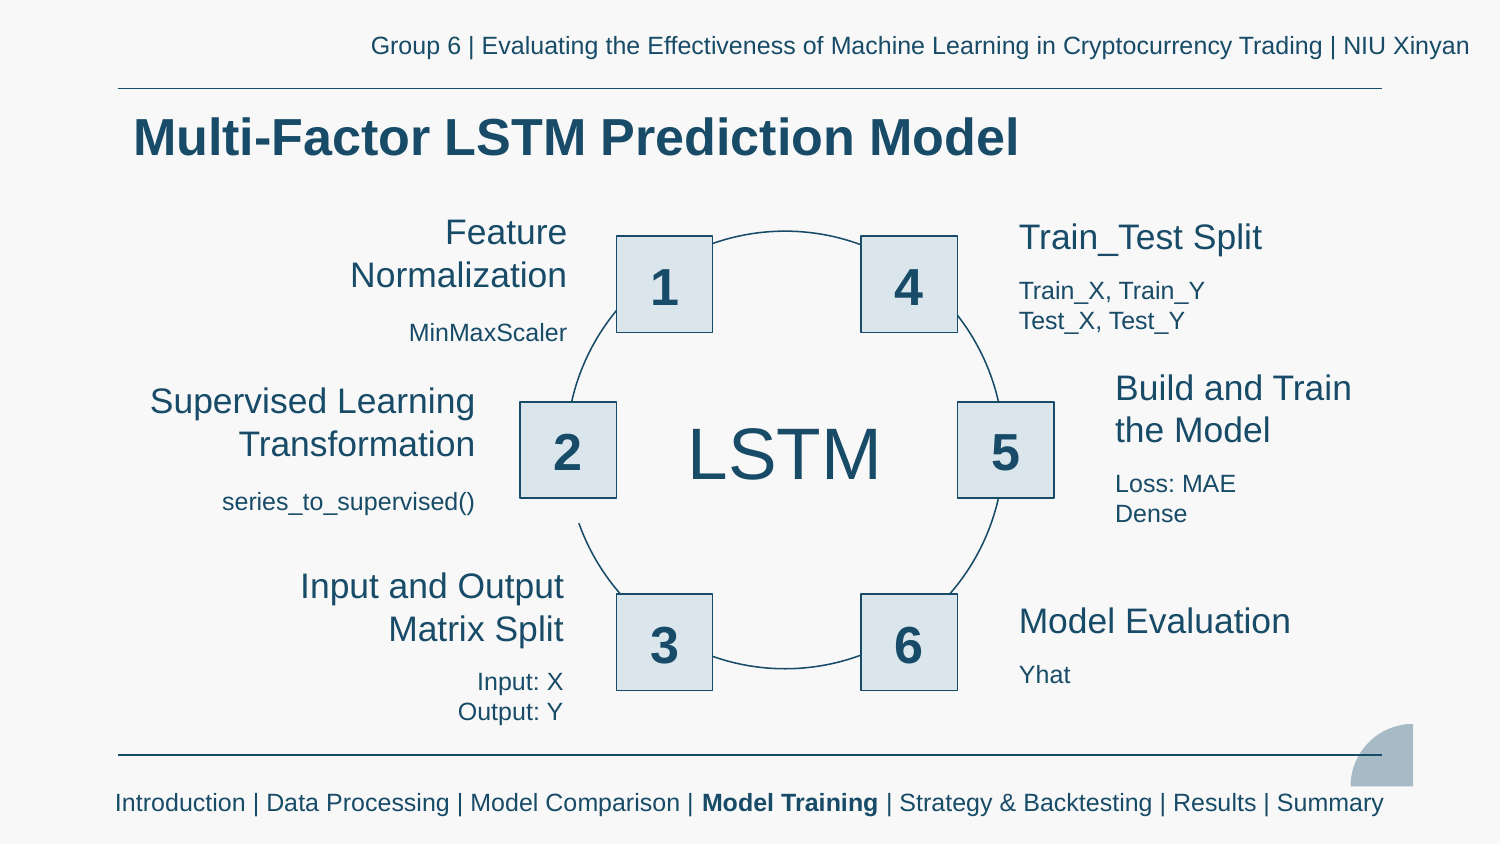

Group 6 | Evaluating the Effectiveness of Machine Learning in Cryptocurrency Trading | NIU Xinyan
# Multi-Factor LSTM Prediction Model
Feature Normalization
MinMaxScaler
Train_Test Split
Train_X, Train_Y
Test_X, Test_Y
LSTM
P
1
4
Build and Train the Model
Loss: MAE
Dense
Supervised Learning Transformation
series_to_supervised()
5
2
E
L
Input and Output Matrix Split
Input: X
Output: Y
Model Evaluation
Yhat
6
3
S
E
Introduction | Data Processing | Model Comparison | Model Training | Strategy & Backtesting | Results | Summary